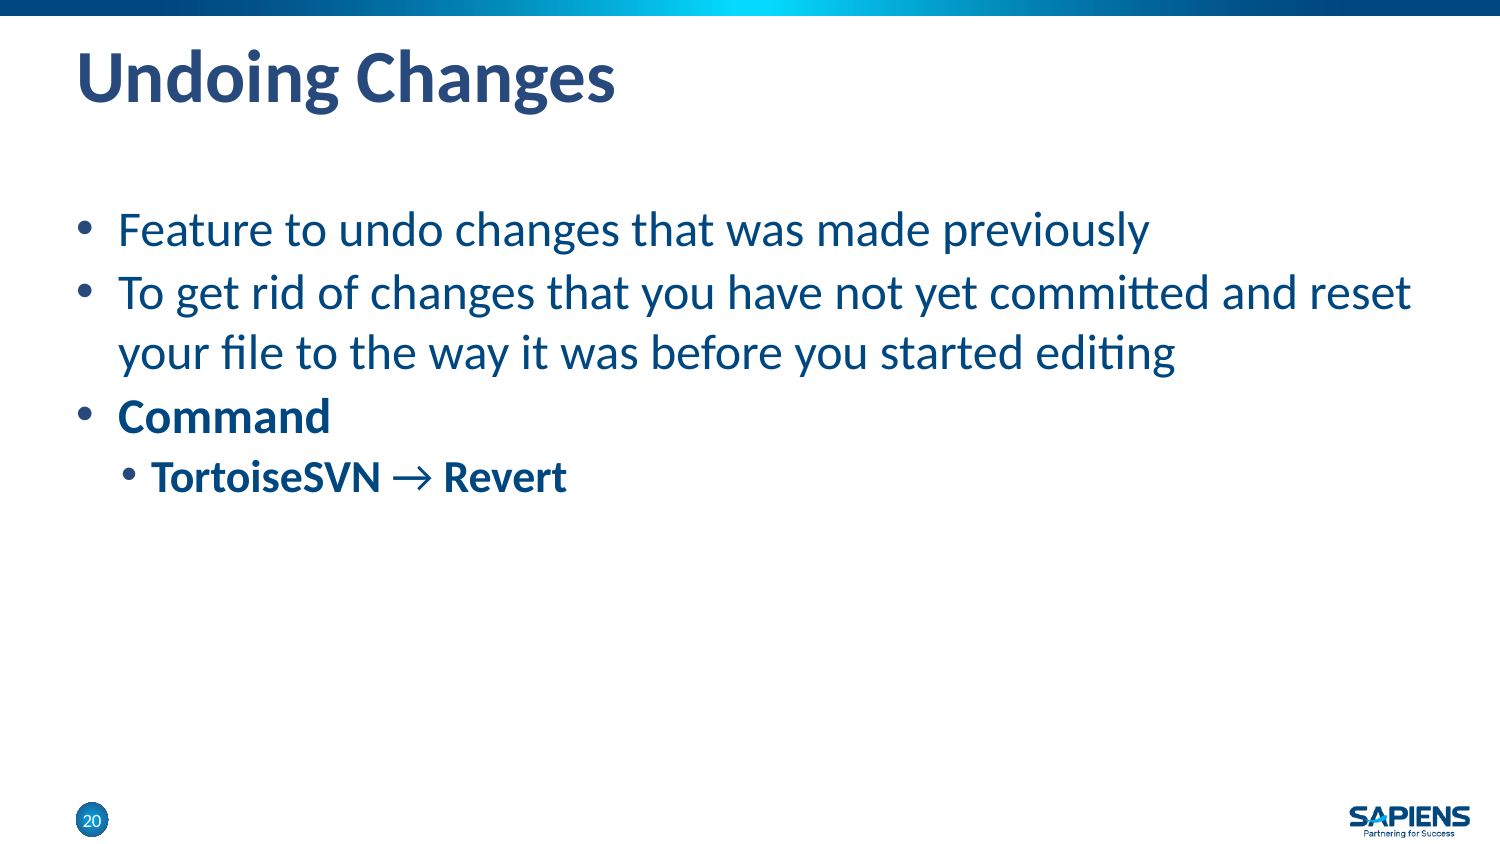

# Undoing Changes

Feature to undo changes that was made previously
To get rid of changes that you have not yet committed and reset your file to the way it was before you started editing
Command
TortoiseSVN → Revert

20